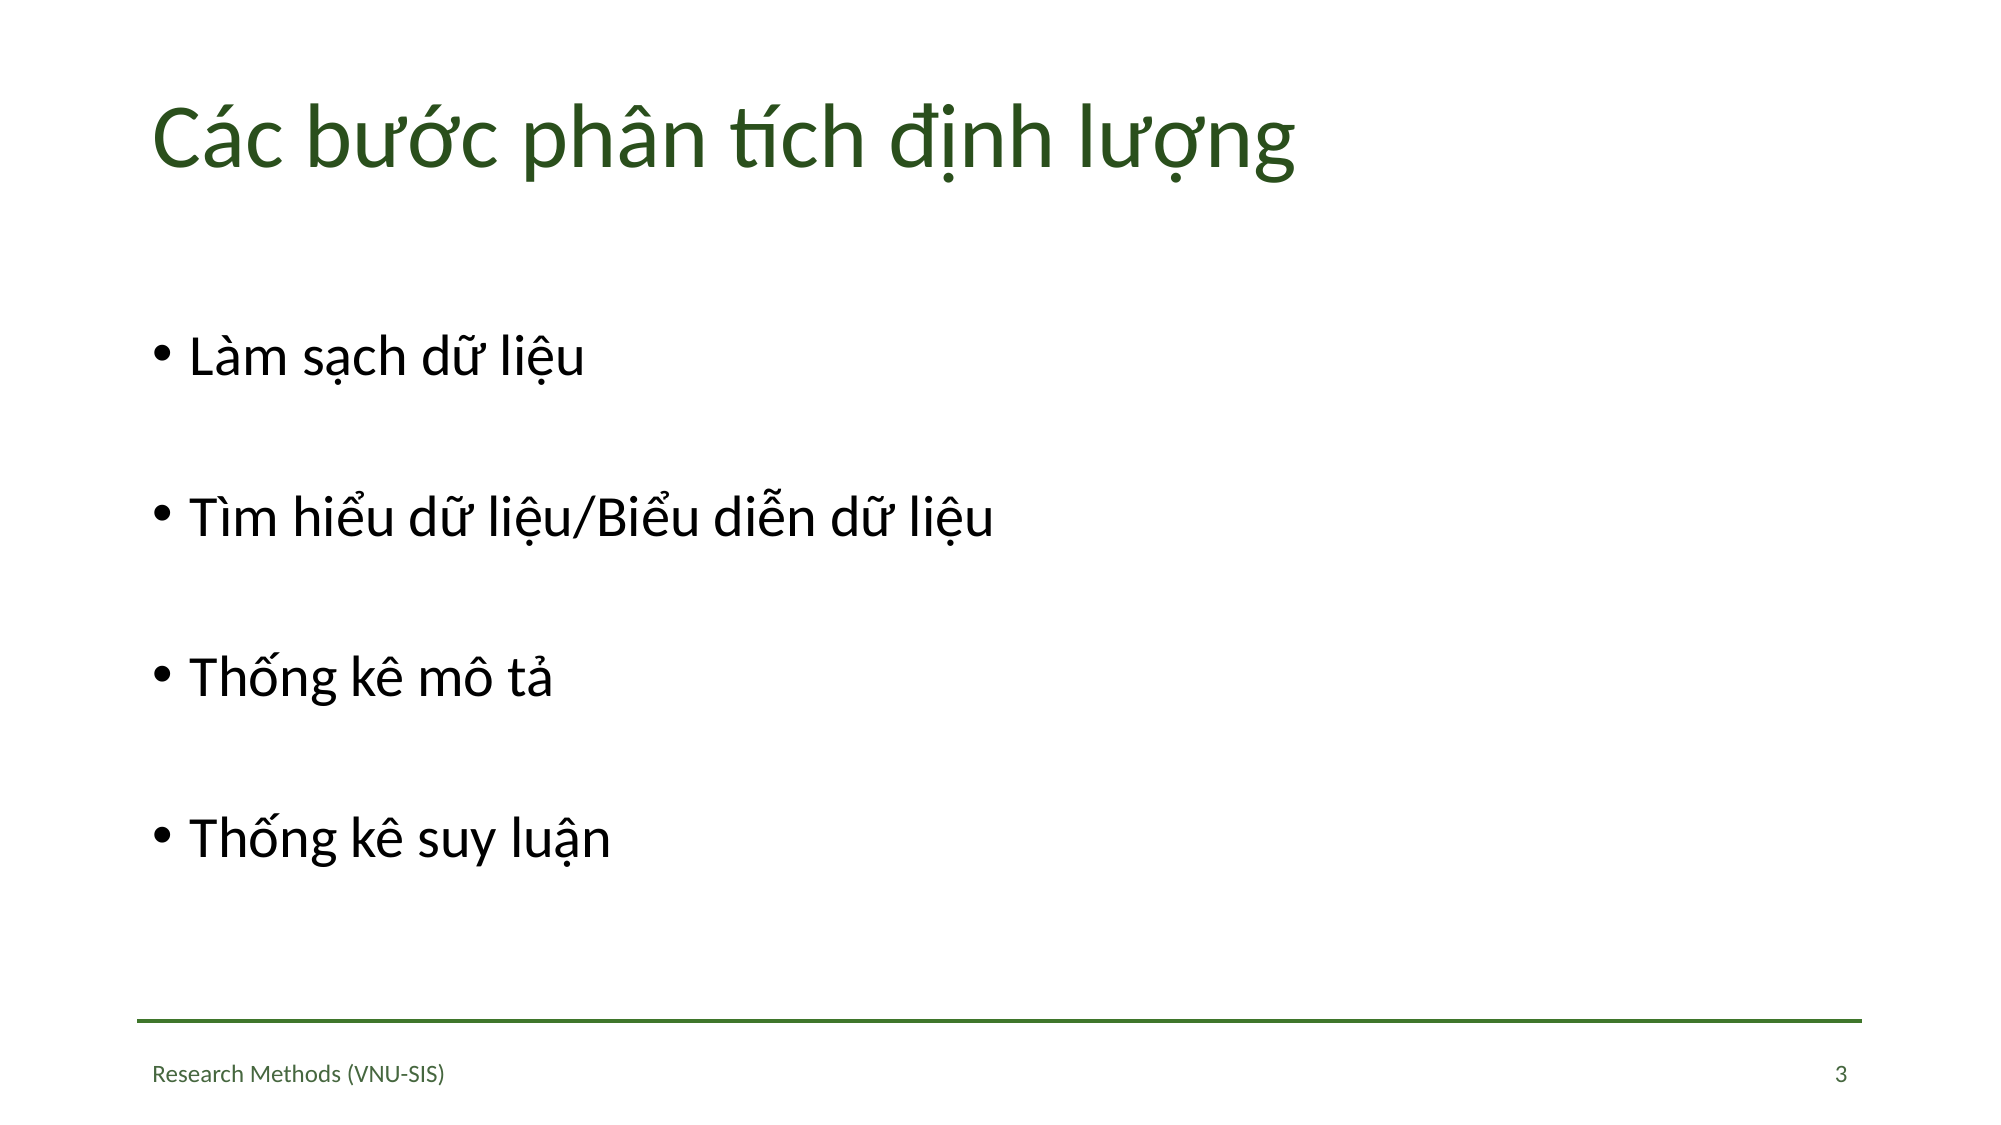

# Các bước phân tích định lượng
Làm sạch dữ liệu
Tìm hiểu dữ liệu/Biểu diễn dữ liệu
Thống kê mô tả
Thống kê suy luận
3
Research Methods (VNU-SIS)